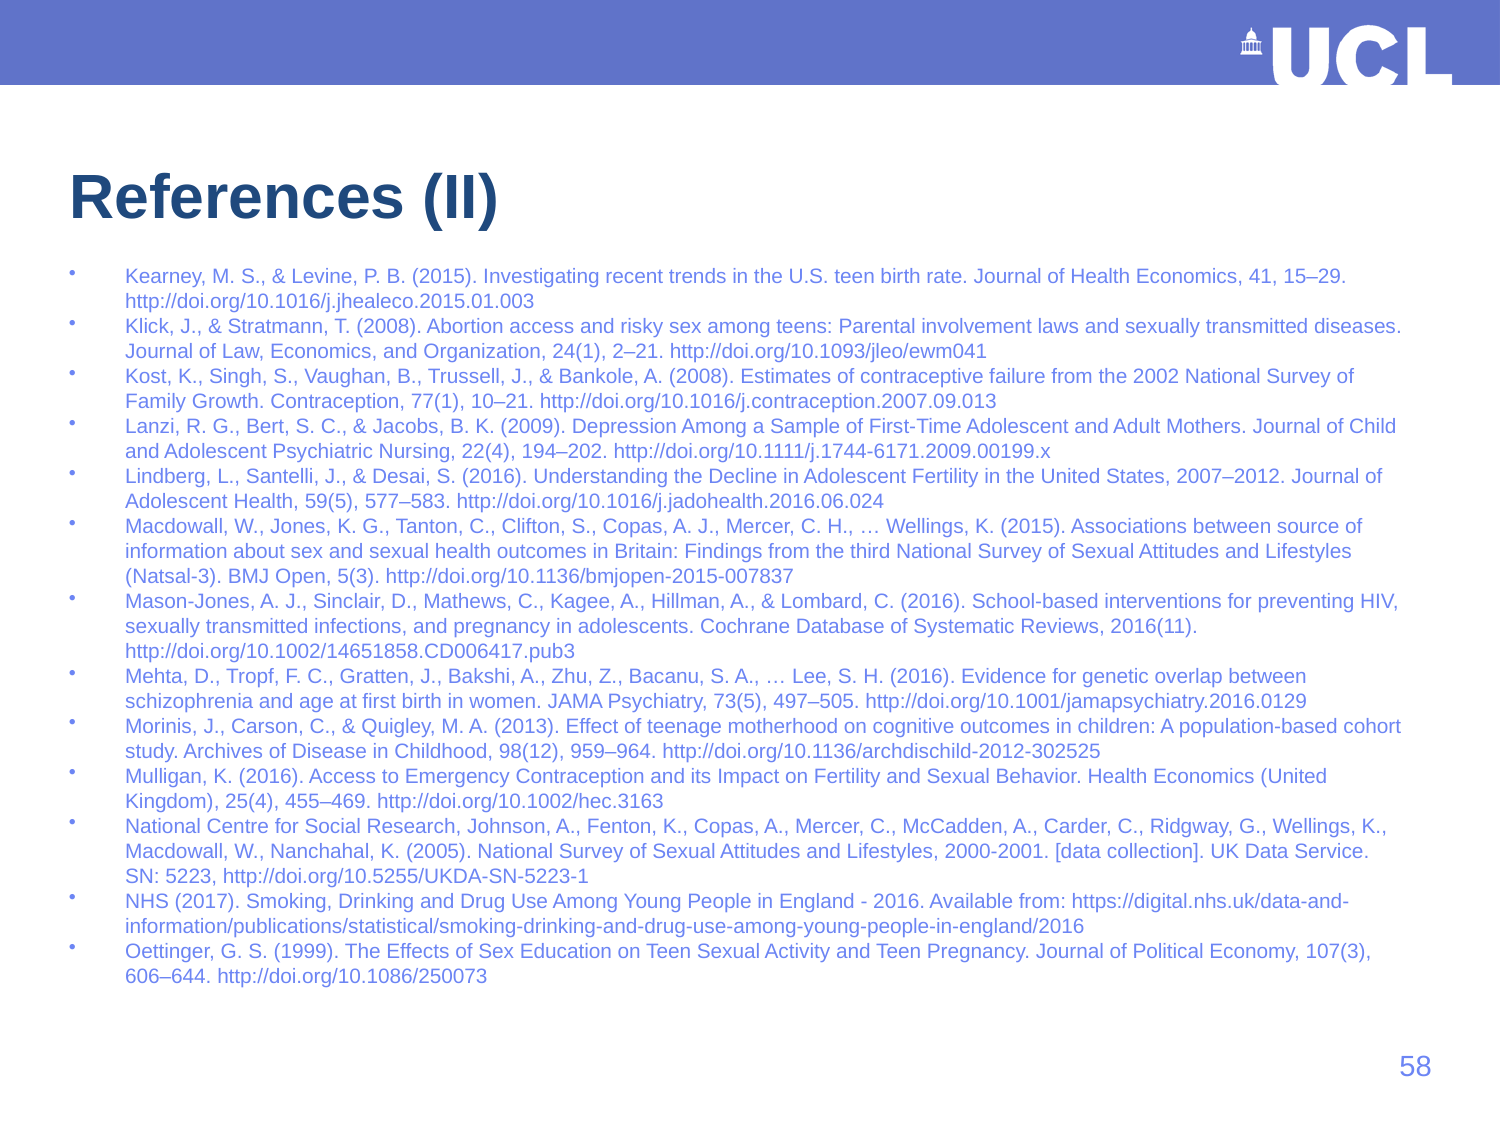

# References (II)
Kearney, M. S., & Levine, P. B. (2015). Investigating recent trends in the U.S. teen birth rate. Journal of Health Economics, 41, 15–29. http://doi.org/10.1016/j.jhealeco.2015.01.003
Klick, J., & Stratmann, T. (2008). Abortion access and risky sex among teens: Parental involvement laws and sexually transmitted diseases. Journal of Law, Economics, and Organization, 24(1), 2–21. http://doi.org/10.1093/jleo/ewm041
Kost, K., Singh, S., Vaughan, B., Trussell, J., & Bankole, A. (2008). Estimates of contraceptive failure from the 2002 National Survey of Family Growth. Contraception, 77(1), 10–21. http://doi.org/10.1016/j.contraception.2007.09.013
Lanzi, R. G., Bert, S. C., & Jacobs, B. K. (2009). Depression Among a Sample of First-Time Adolescent and Adult Mothers. Journal of Child and Adolescent Psychiatric Nursing, 22(4), 194–202. http://doi.org/10.1111/j.1744-6171.2009.00199.x
Lindberg, L., Santelli, J., & Desai, S. (2016). Understanding the Decline in Adolescent Fertility in the United States, 2007–2012. Journal of Adolescent Health, 59(5), 577–583. http://doi.org/10.1016/j.jadohealth.2016.06.024
Macdowall, W., Jones, K. G., Tanton, C., Clifton, S., Copas, A. J., Mercer, C. H., … Wellings, K. (2015). Associations between source of information about sex and sexual health outcomes in Britain: Findings from the third National Survey of Sexual Attitudes and Lifestyles (Natsal-3). BMJ Open, 5(3). http://doi.org/10.1136/bmjopen-2015-007837
Mason-Jones, A. J., Sinclair, D., Mathews, C., Kagee, A., Hillman, A., & Lombard, C. (2016). School-based interventions for preventing HIV, sexually transmitted infections, and pregnancy in adolescents. Cochrane Database of Systematic Reviews, 2016(11). http://doi.org/10.1002/14651858.CD006417.pub3
Mehta, D., Tropf, F. C., Gratten, J., Bakshi, A., Zhu, Z., Bacanu, S. A., … Lee, S. H. (2016). Evidence for genetic overlap between schizophrenia and age at first birth in women. JAMA Psychiatry, 73(5), 497–505. http://doi.org/10.1001/jamapsychiatry.2016.0129
Morinis, J., Carson, C., & Quigley, M. A. (2013). Effect of teenage motherhood on cognitive outcomes in children: A population-based cohort study. Archives of Disease in Childhood, 98(12), 959–964. http://doi.org/10.1136/archdischild-2012-302525
Mulligan, K. (2016). Access to Emergency Contraception and its Impact on Fertility and Sexual Behavior. Health Economics (United Kingdom), 25(4), 455–469. http://doi.org/10.1002/hec.3163
National Centre for Social Research, Johnson, A., Fenton, K., Copas, A., Mercer, C., McCadden, A., Carder, C., Ridgway, G., Wellings, K., Macdowall, W., Nanchahal, K. (2005). National Survey of Sexual Attitudes and Lifestyles, 2000-2001. [data collection]. UK Data Service. SN: 5223, http://doi.org/10.5255/UKDA-SN-5223-1
NHS (2017). Smoking, Drinking and Drug Use Among Young People in England - 2016. Available from: https://digital.nhs.uk/data-and-information/publications/statistical/smoking-drinking-and-drug-use-among-young-people-in-england/2016
Oettinger, G. S. (1999). The Effects of Sex Education on Teen Sexual Activity and Teen Pregnancy. Journal of Political Economy, 107(3), 606–644. http://doi.org/10.1086/250073
58